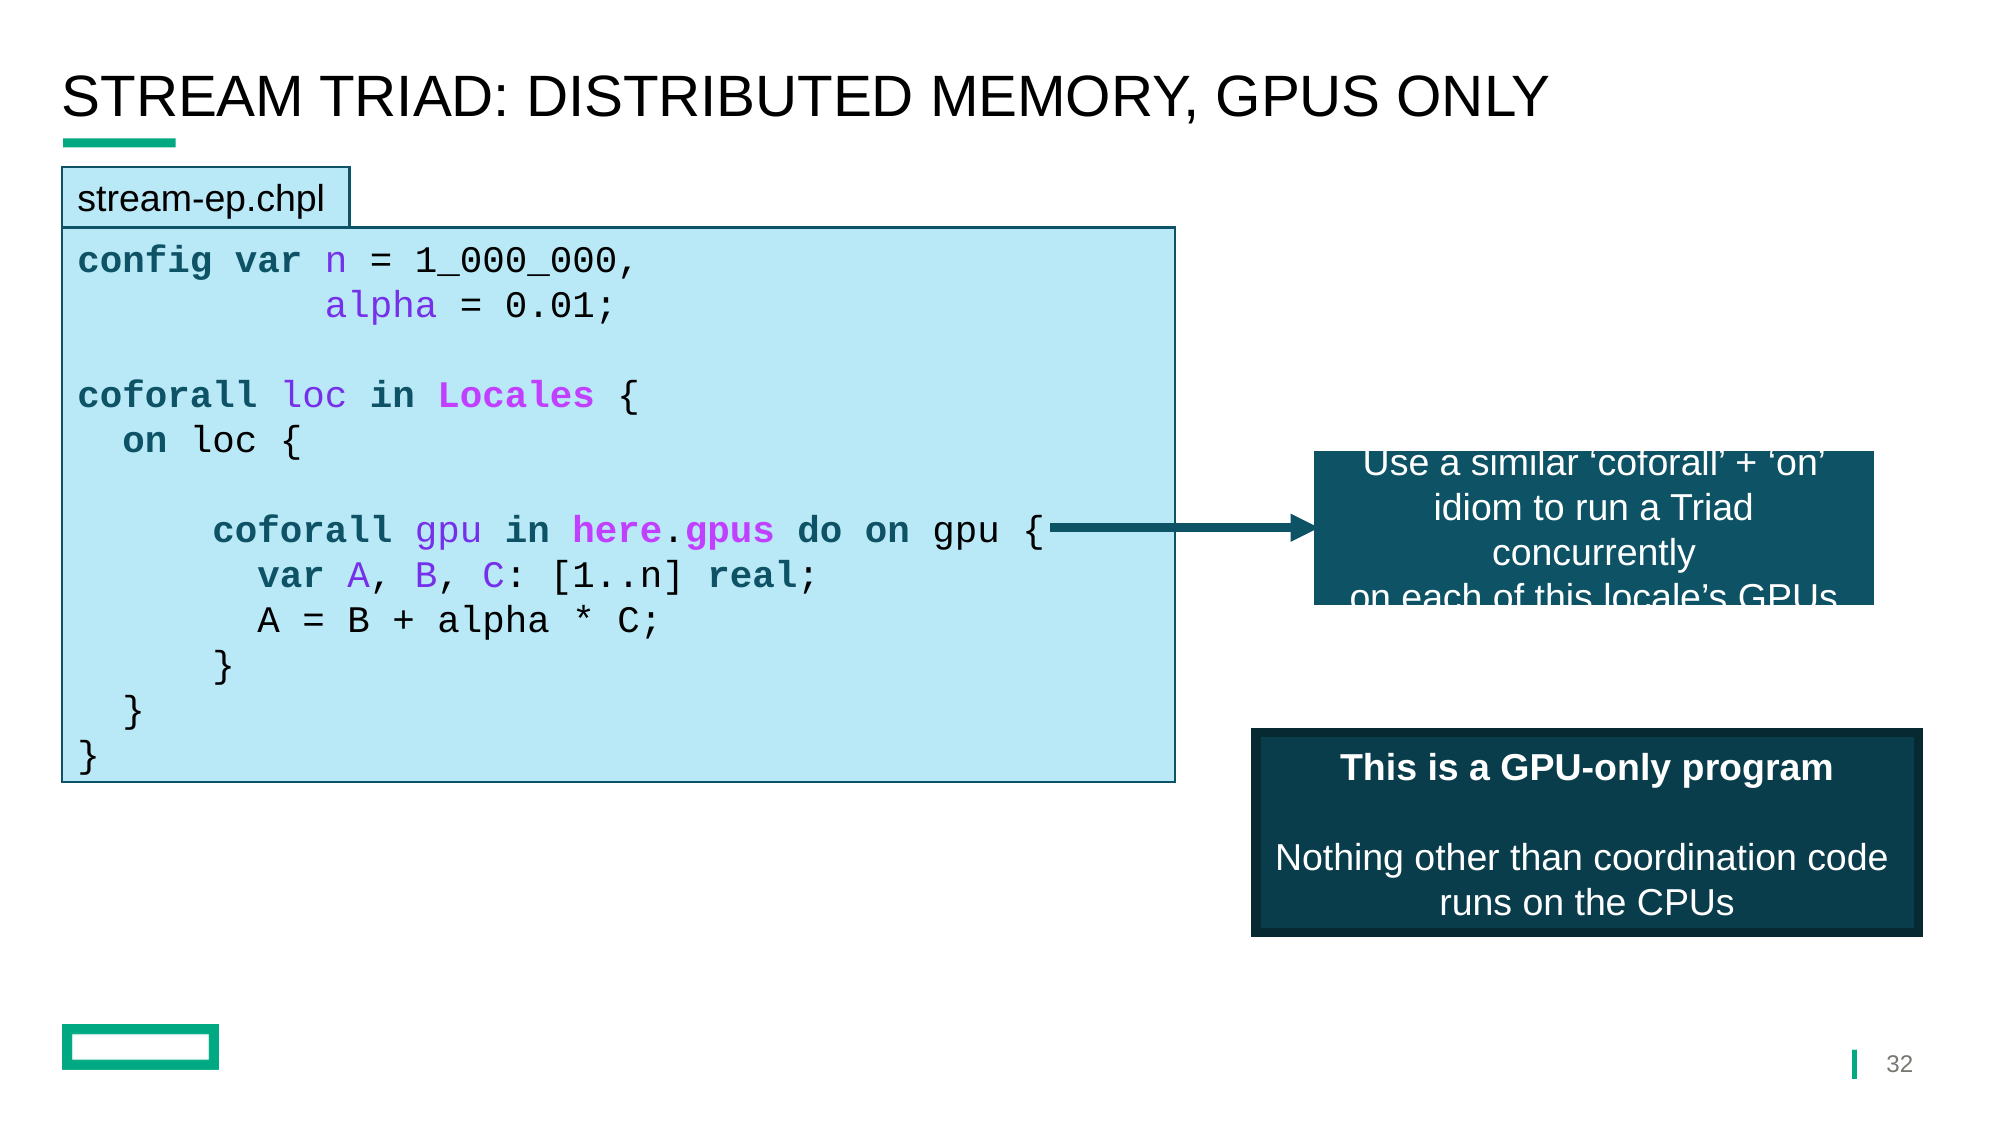

# Stream Triad: Distributed Memory, GPUs only
stream-ep.chpl
config var n = 1_000_000,
           alpha = 0.01;

coforall loc in Locales {
  on loc {

      coforall gpu in here.gpus do on gpu {
        var A, B, C: [1..n] real;
        A = B + alpha * C;
      }
  }
}
Use a similar ‘coforall’ + ‘on’ idiom to run a Triad concurrently
on each of this locale’s GPUs
This is a GPU-only program

Nothing other than coordination code
runs on the CPUs
32